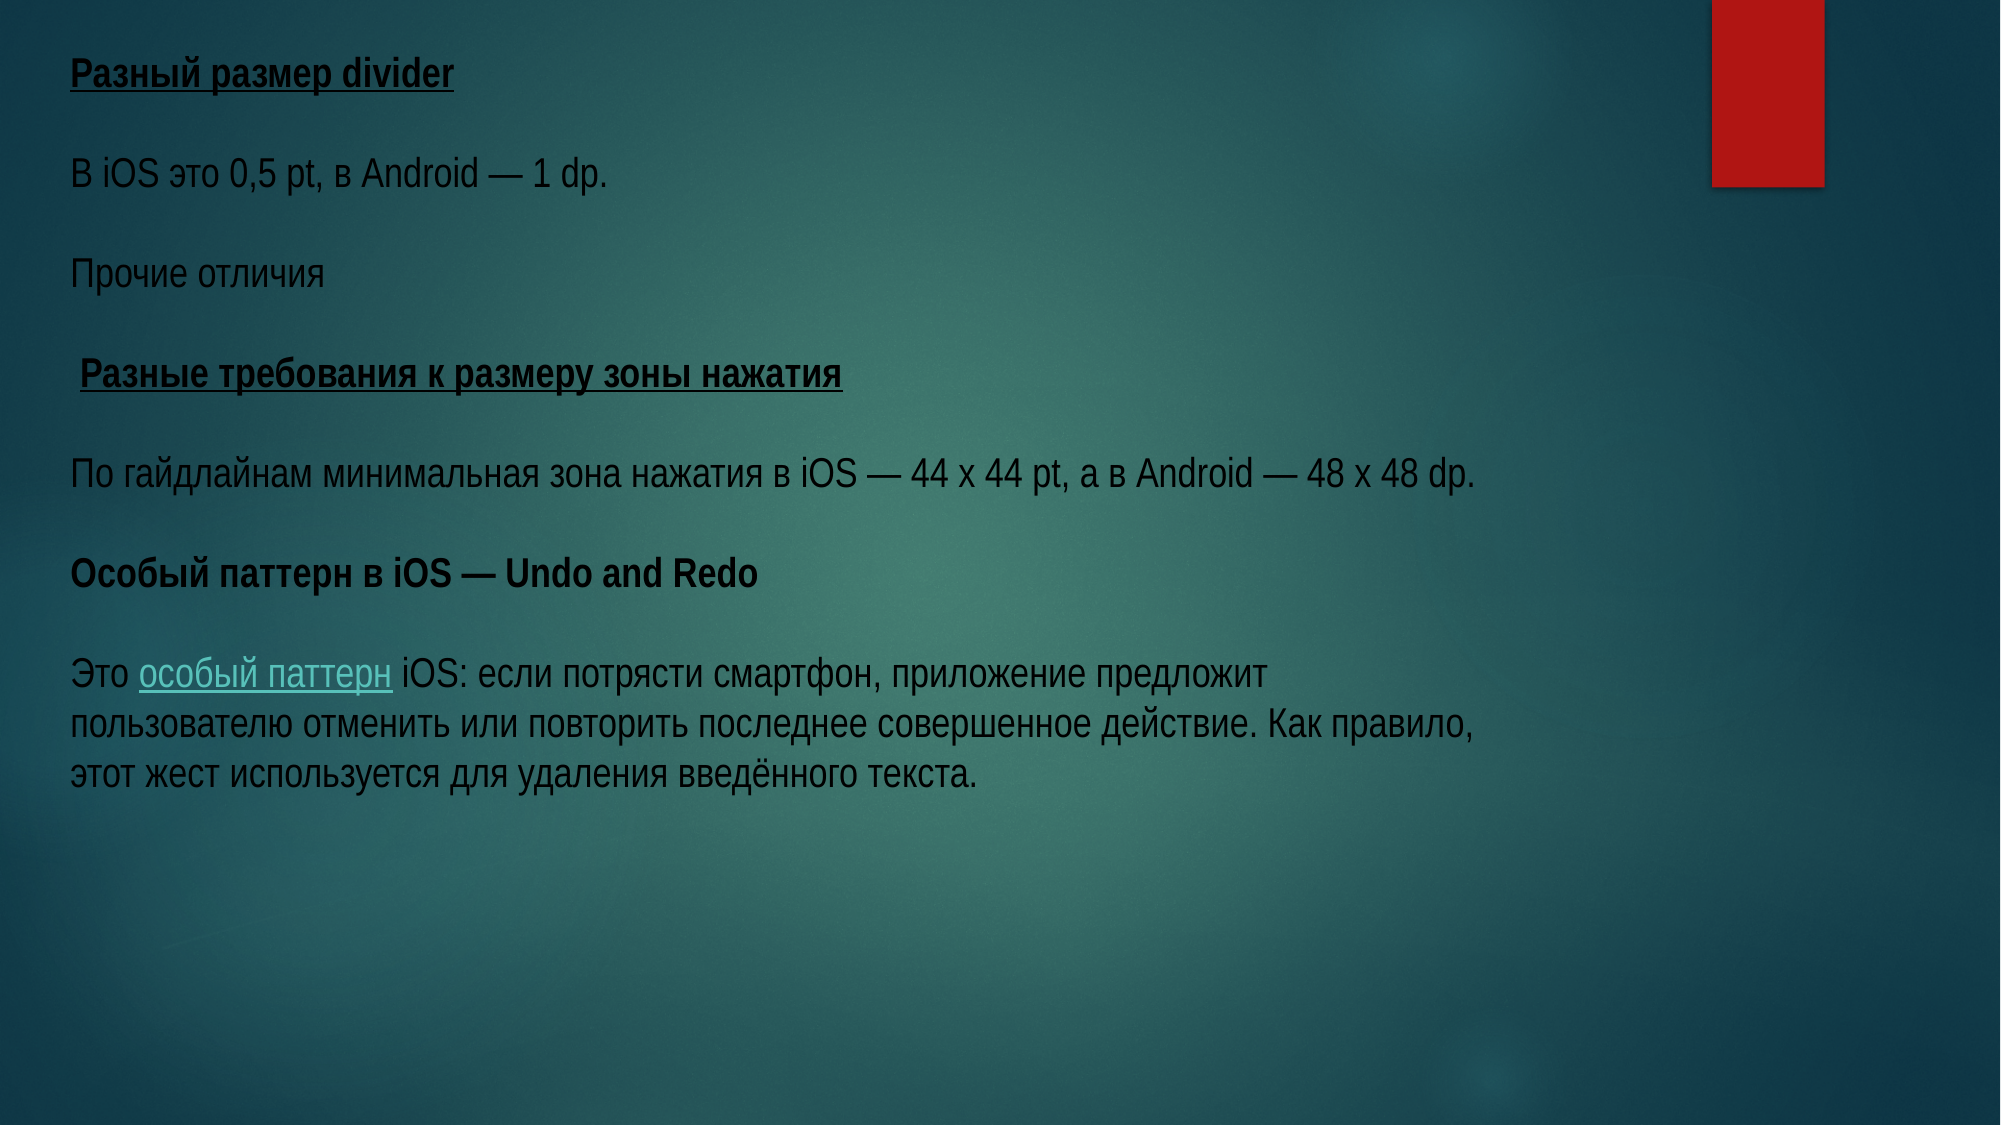

Разный размер divider
В iOS это 0,5 pt, в Android — 1 dp.
Прочие отличия
 Разные требования к размеру зоны нажатия
По гайдлайнам минимальная зона нажатия в iOS — 44 x 44 pt, а в Android — 48 x 48 dp.

Особый паттерн в iOS — Undo and Redo
Это особый паттерн iOS: если потрясти смартфон, приложение предложит пользователю отменить или повторить последнее совершенное действие. Как правило, этот жест используется для удаления введённого текста.